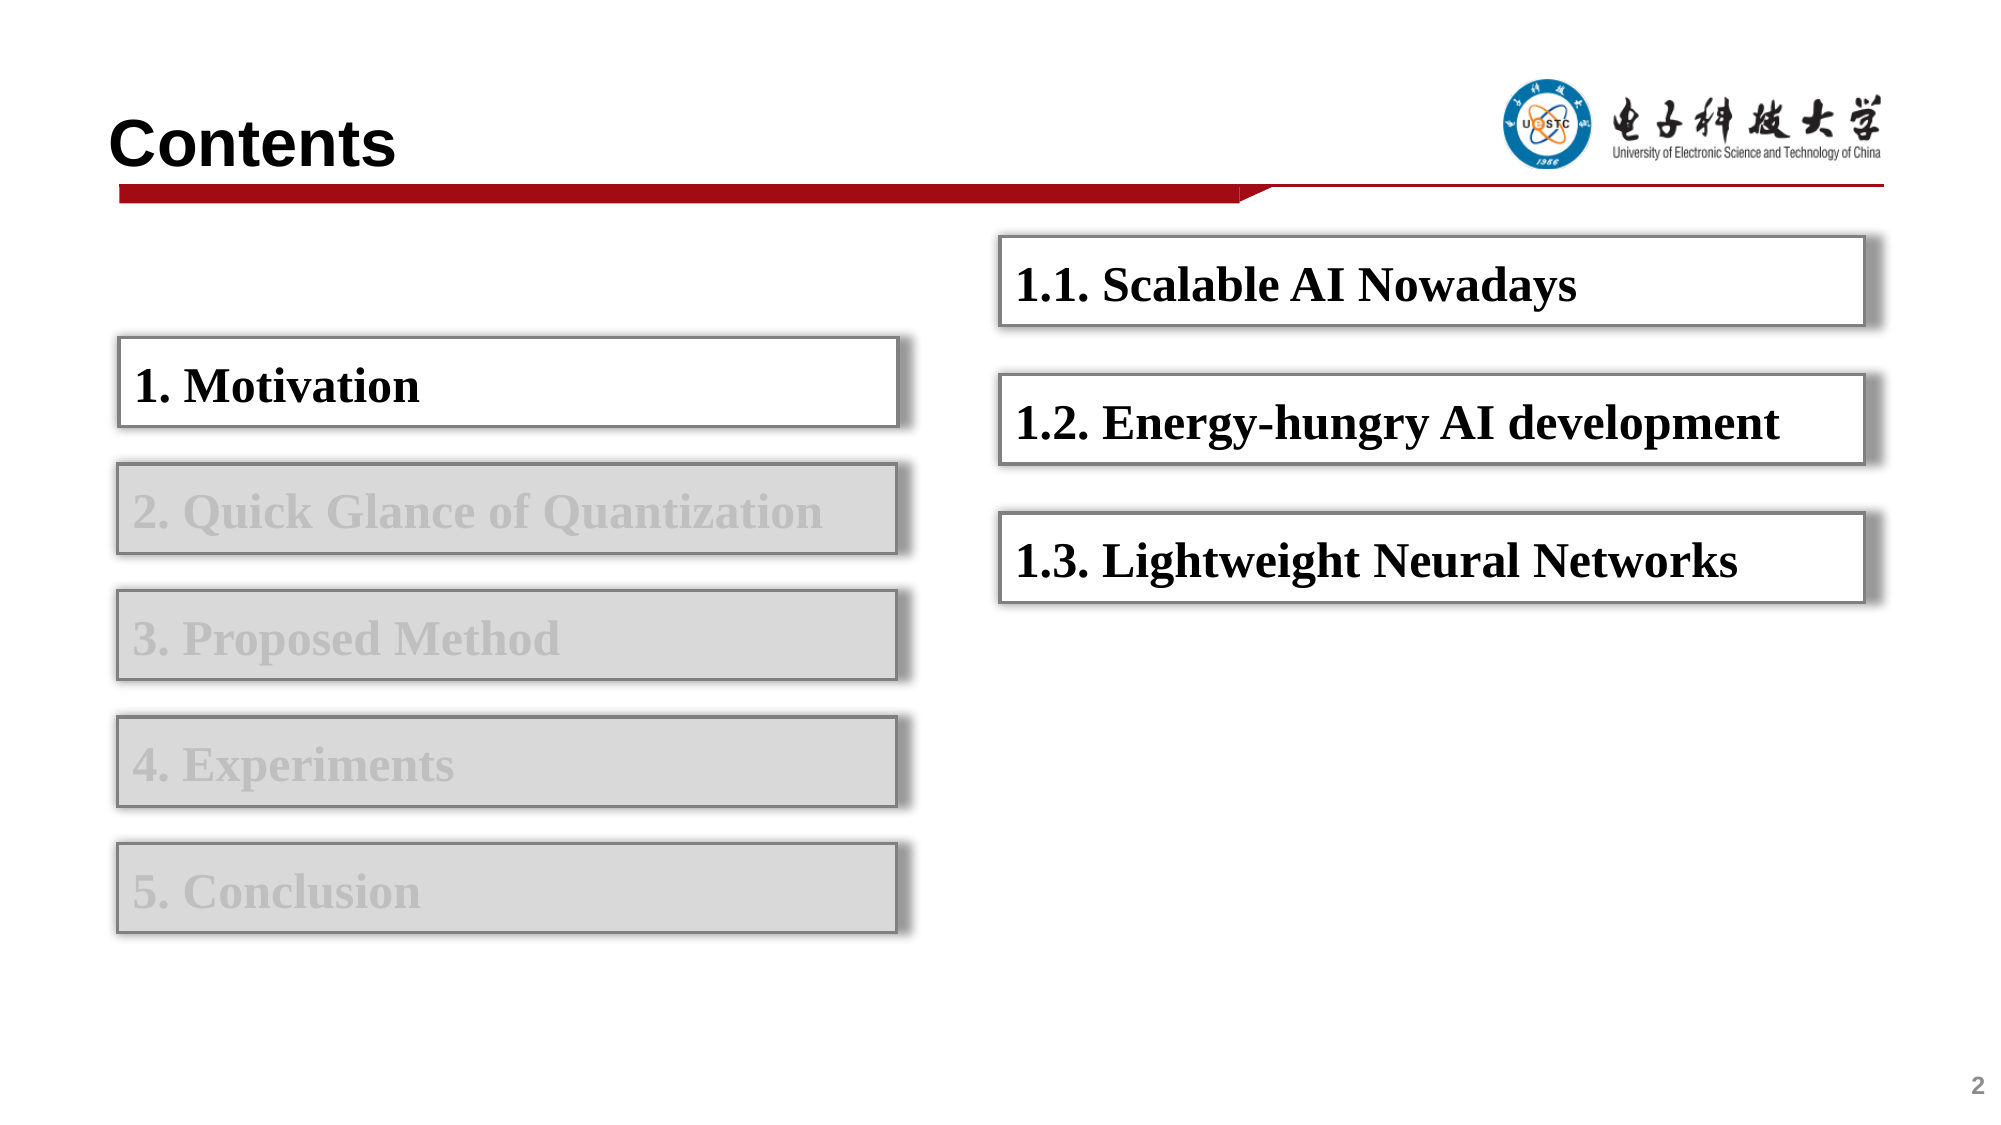

Contents
1.1. Scalable AI Nowadays
1. Motivation
2. Quick Glance of Quantization
3. Proposed Method
4. Experiments
5. Conclusion
1.2. Energy-hungry AI development
1.3. Lightweight Neural Networks
2